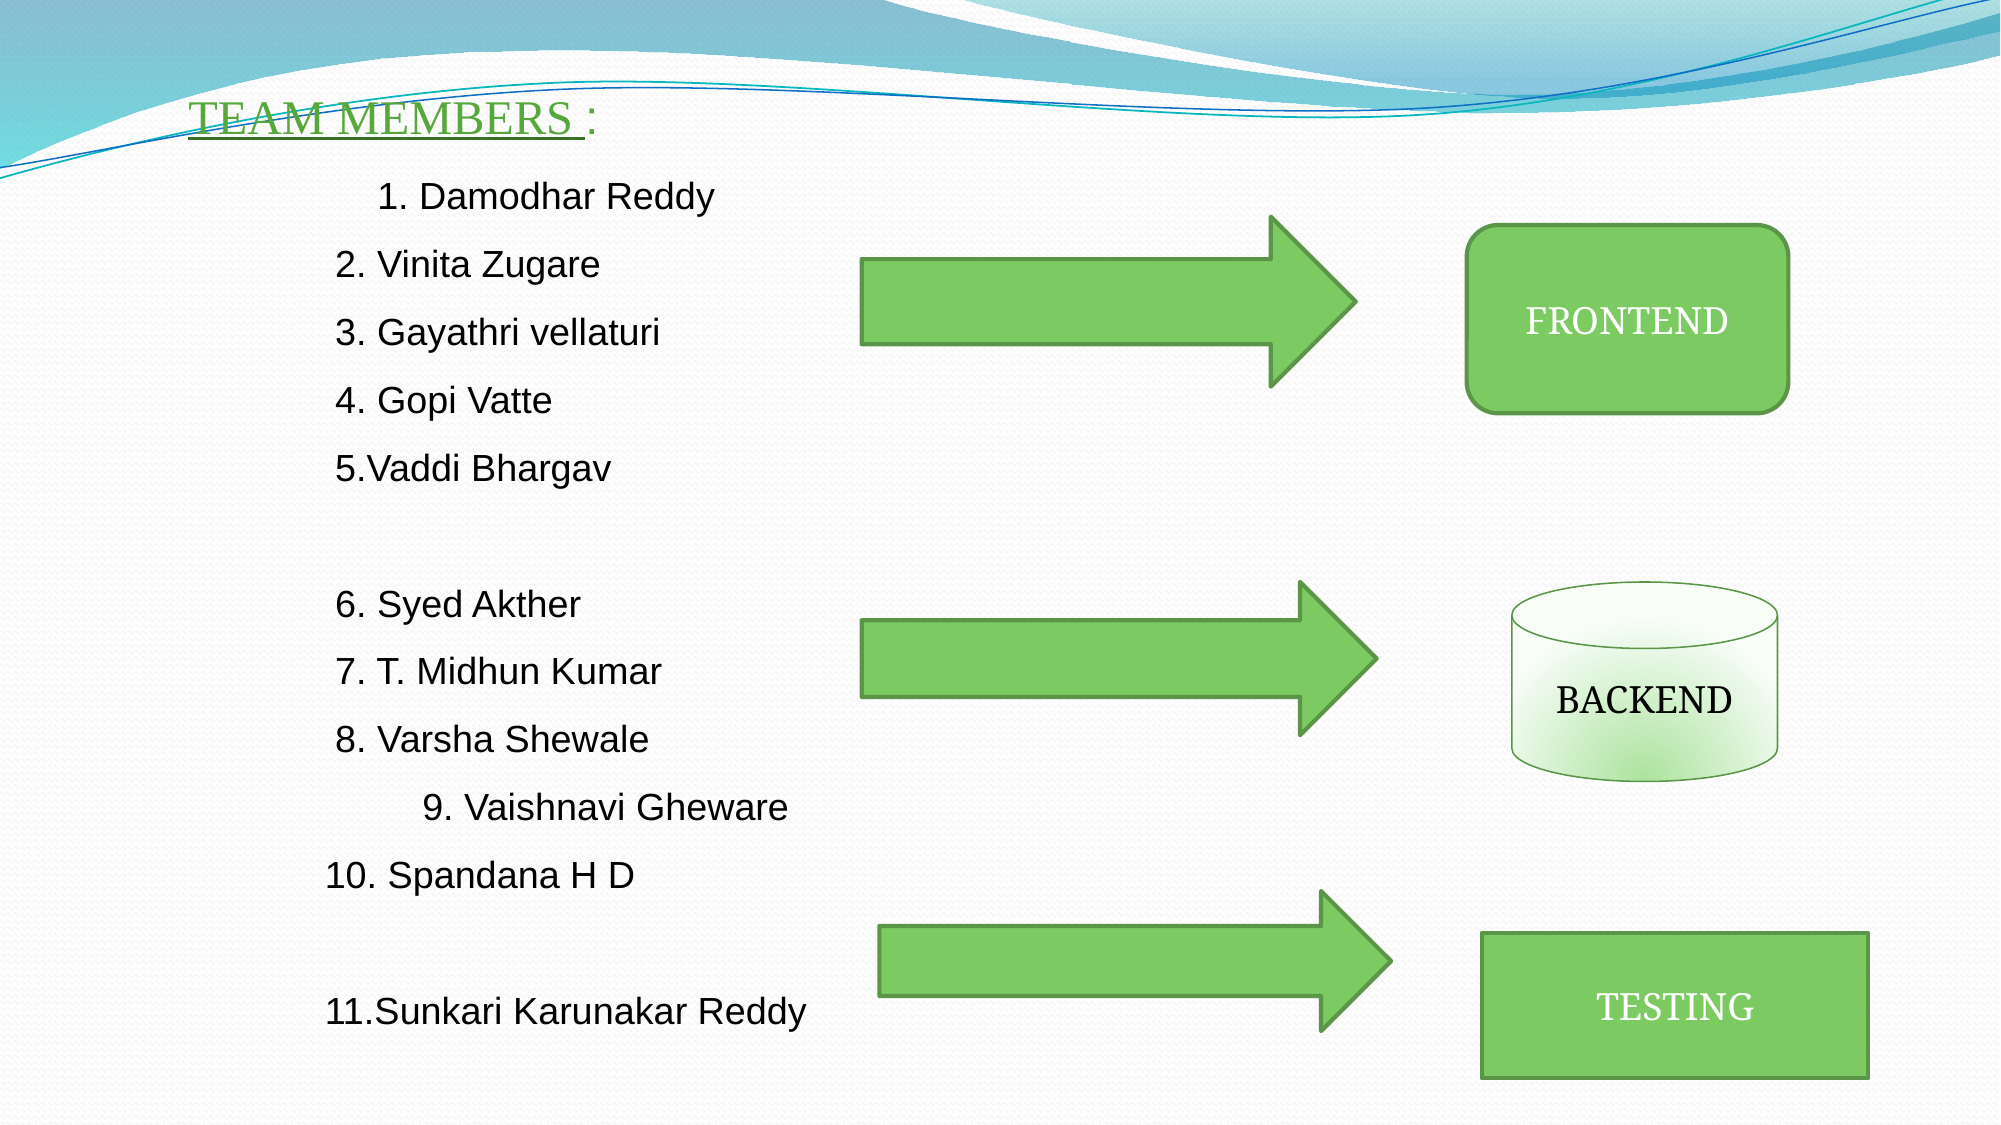

TEAM MEMBERS :
                  1. Damodhar Reddy
              2. Vinita Zugare
              3. Gayathri vellaturi
              4. Gopi Vatte
              5.Vaddi Bhargav

              6. Syed Akther
              7. T. Midhun Kumar
              8. Varsha Shewale
	        9. Vaishnavi Gheware
             10. Spandana H D

             11.Sunkari Karunakar Reddy

FRONTEND

BACKEND

TESTING